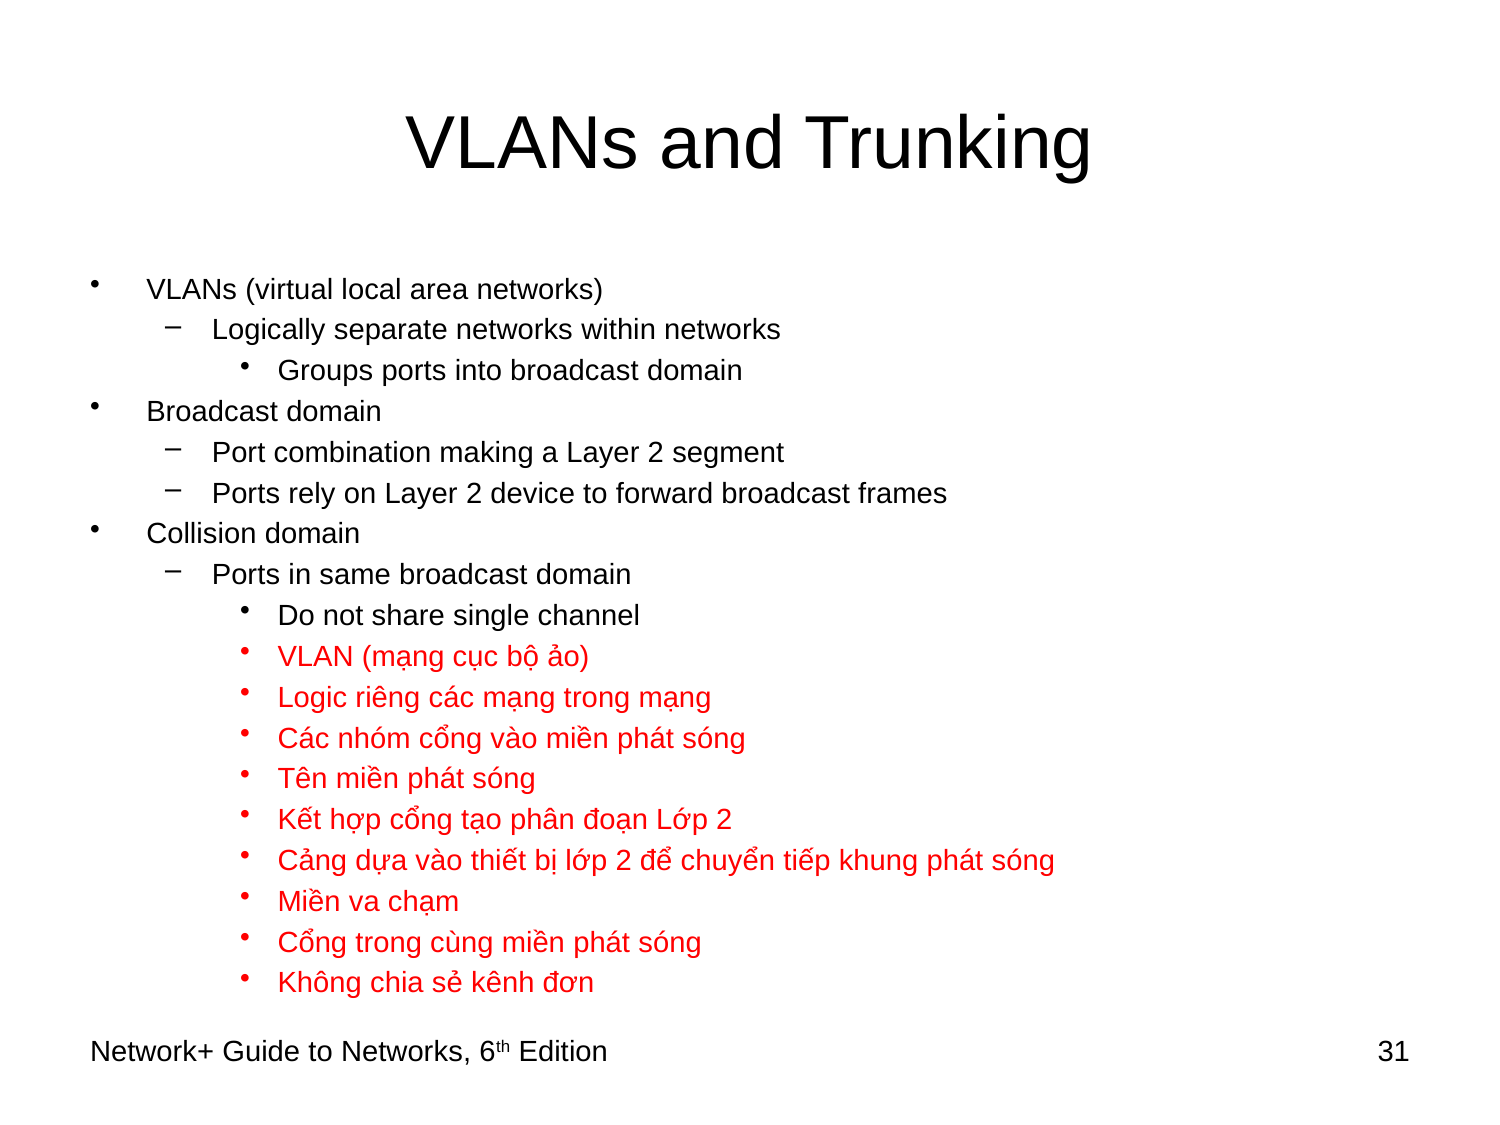

# VLANs and Trunking
VLANs (virtual local area networks)
Logically separate networks within networks
Groups ports into broadcast domain
Broadcast domain
Port combination making a Layer 2 segment
Ports rely on Layer 2 device to forward broadcast frames
Collision domain
Ports in same broadcast domain
Do not share single channel
VLAN (mạng cục bộ ảo)
Logic riêng các mạng trong mạng
Các nhóm cổng vào miền phát sóng
Tên miền phát sóng
Kết hợp cổng tạo phân đoạn Lớp 2
Cảng dựa vào thiết bị lớp 2 để chuyển tiếp khung phát sóng
Miền va chạm
Cổng trong cùng miền phát sóng
Không chia sẻ kênh đơn
Network+ Guide to Networks, 6th Edition
31